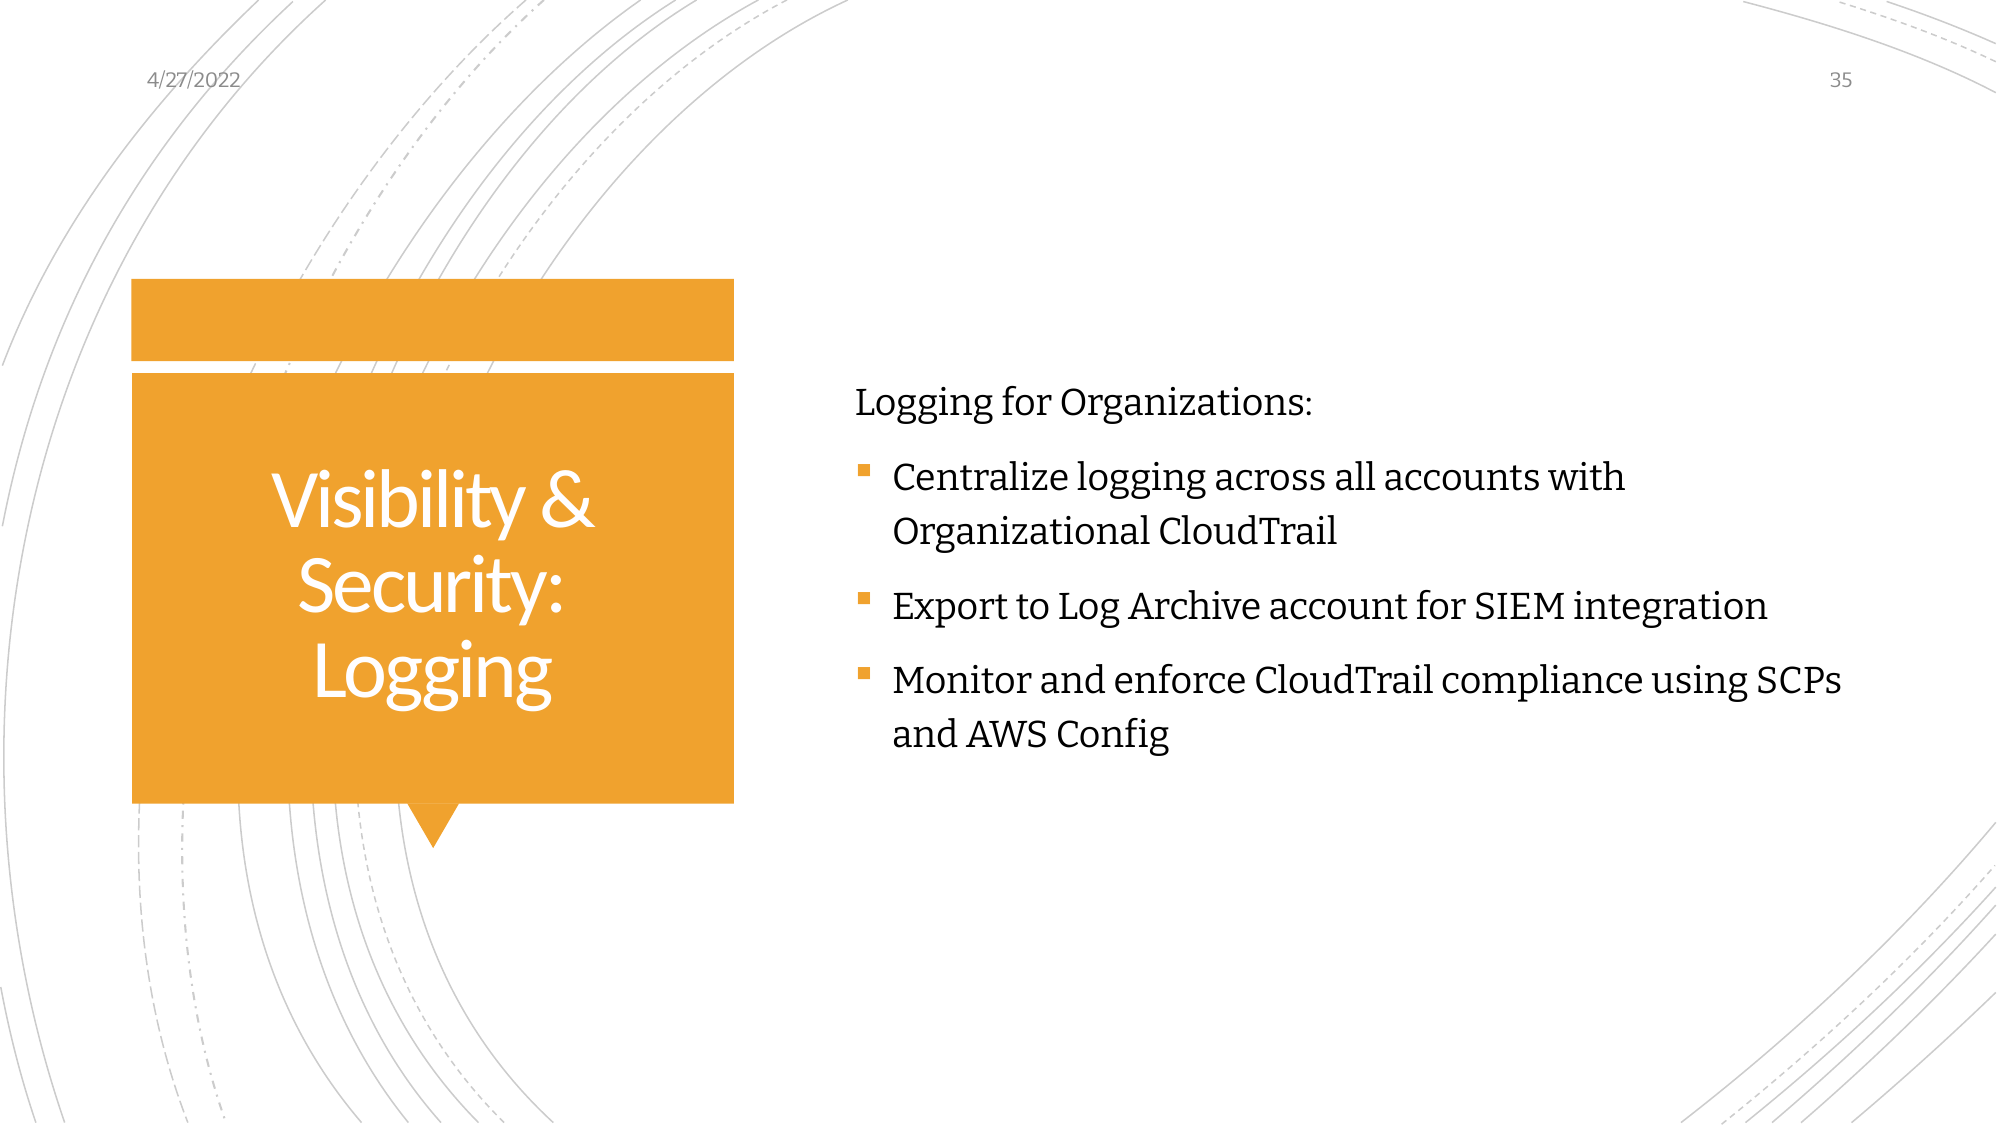

4/27/2022
35
Logging for Organizations:
Centralize logging across all accounts with Organizational CloudTrail
Export to Log Archive account for SIEM integration
Monitor and enforce CloudTrail compliance using SCPs and AWS Config
# Visibility & Security: Logging